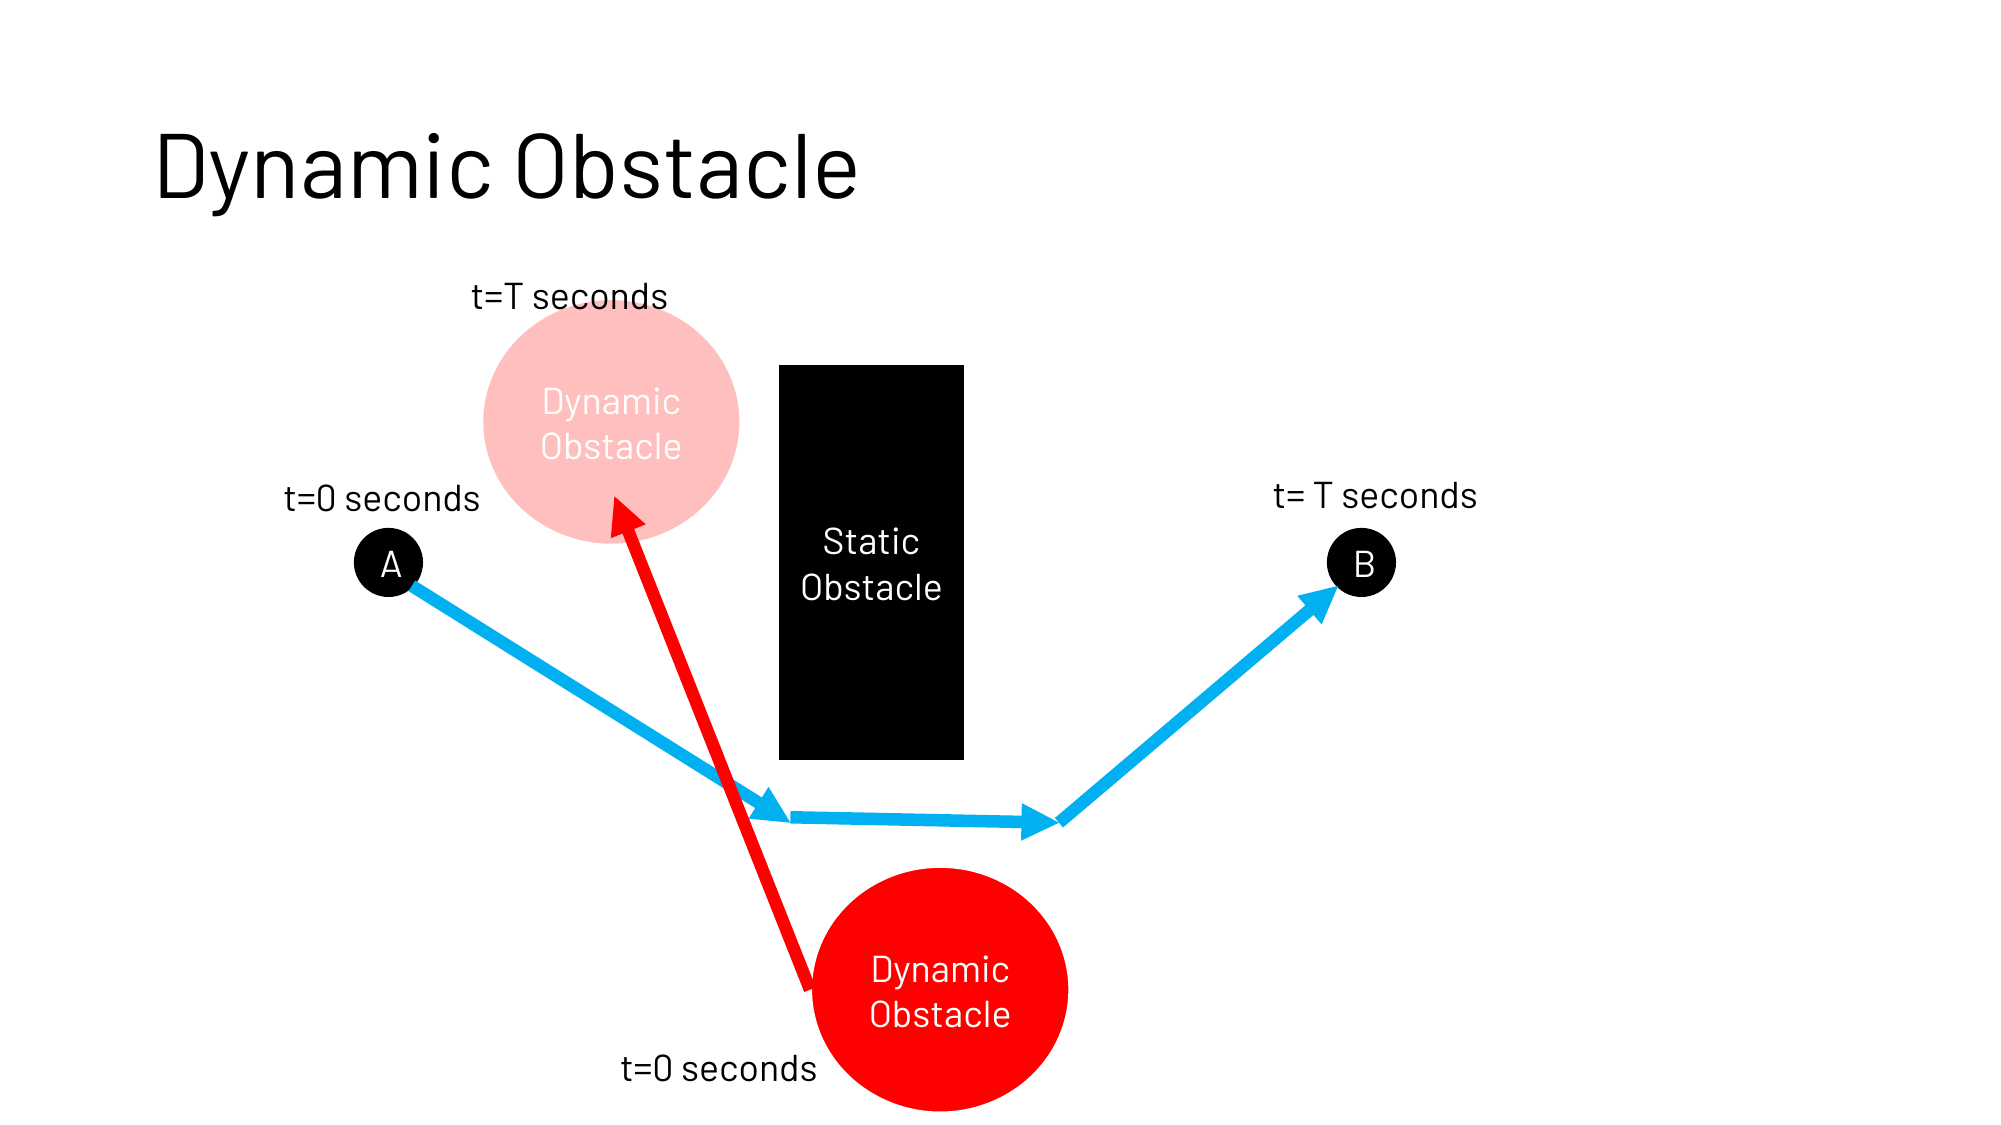

# Dynamic Obstacle
t=T seconds
Dynamic Obstacle
Static Obstacle
t= T seconds
t=0 seconds
A
B
Dynamic Obstacle
t=0 seconds